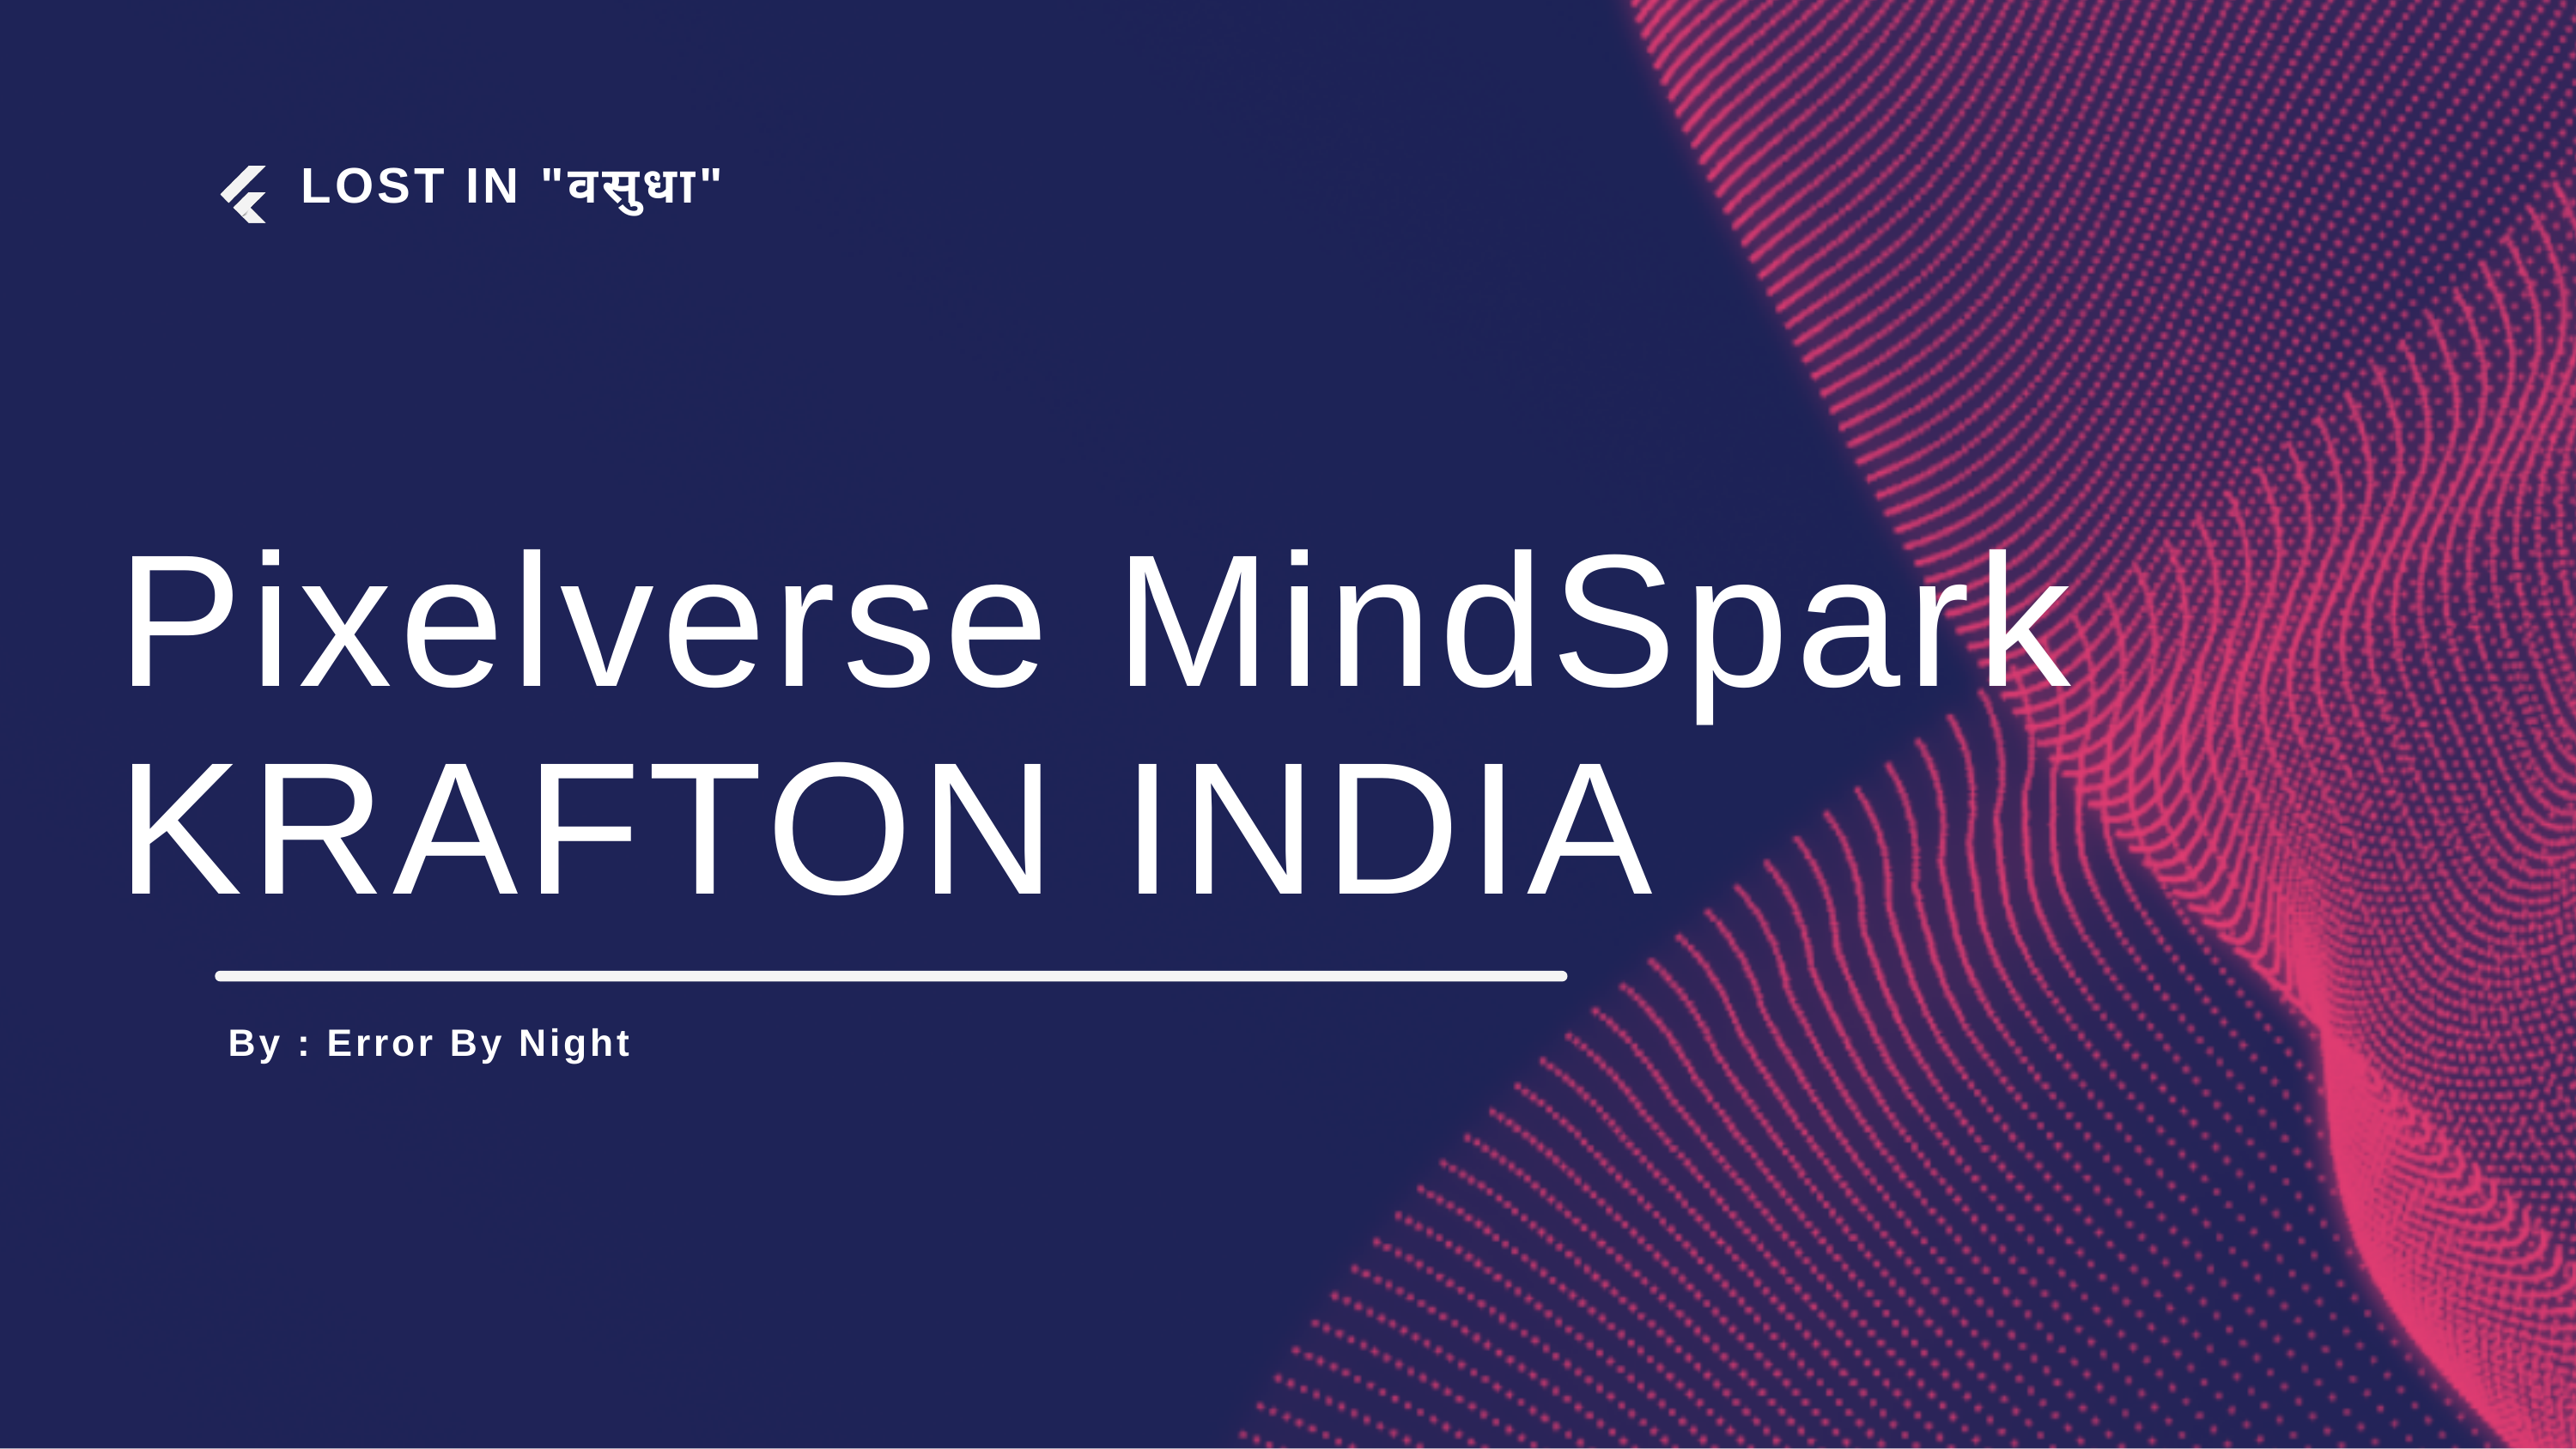

LOST IN "वसुधा"

Pixelverse MindSpark
KRAFTON INDIA

By : Error By Night